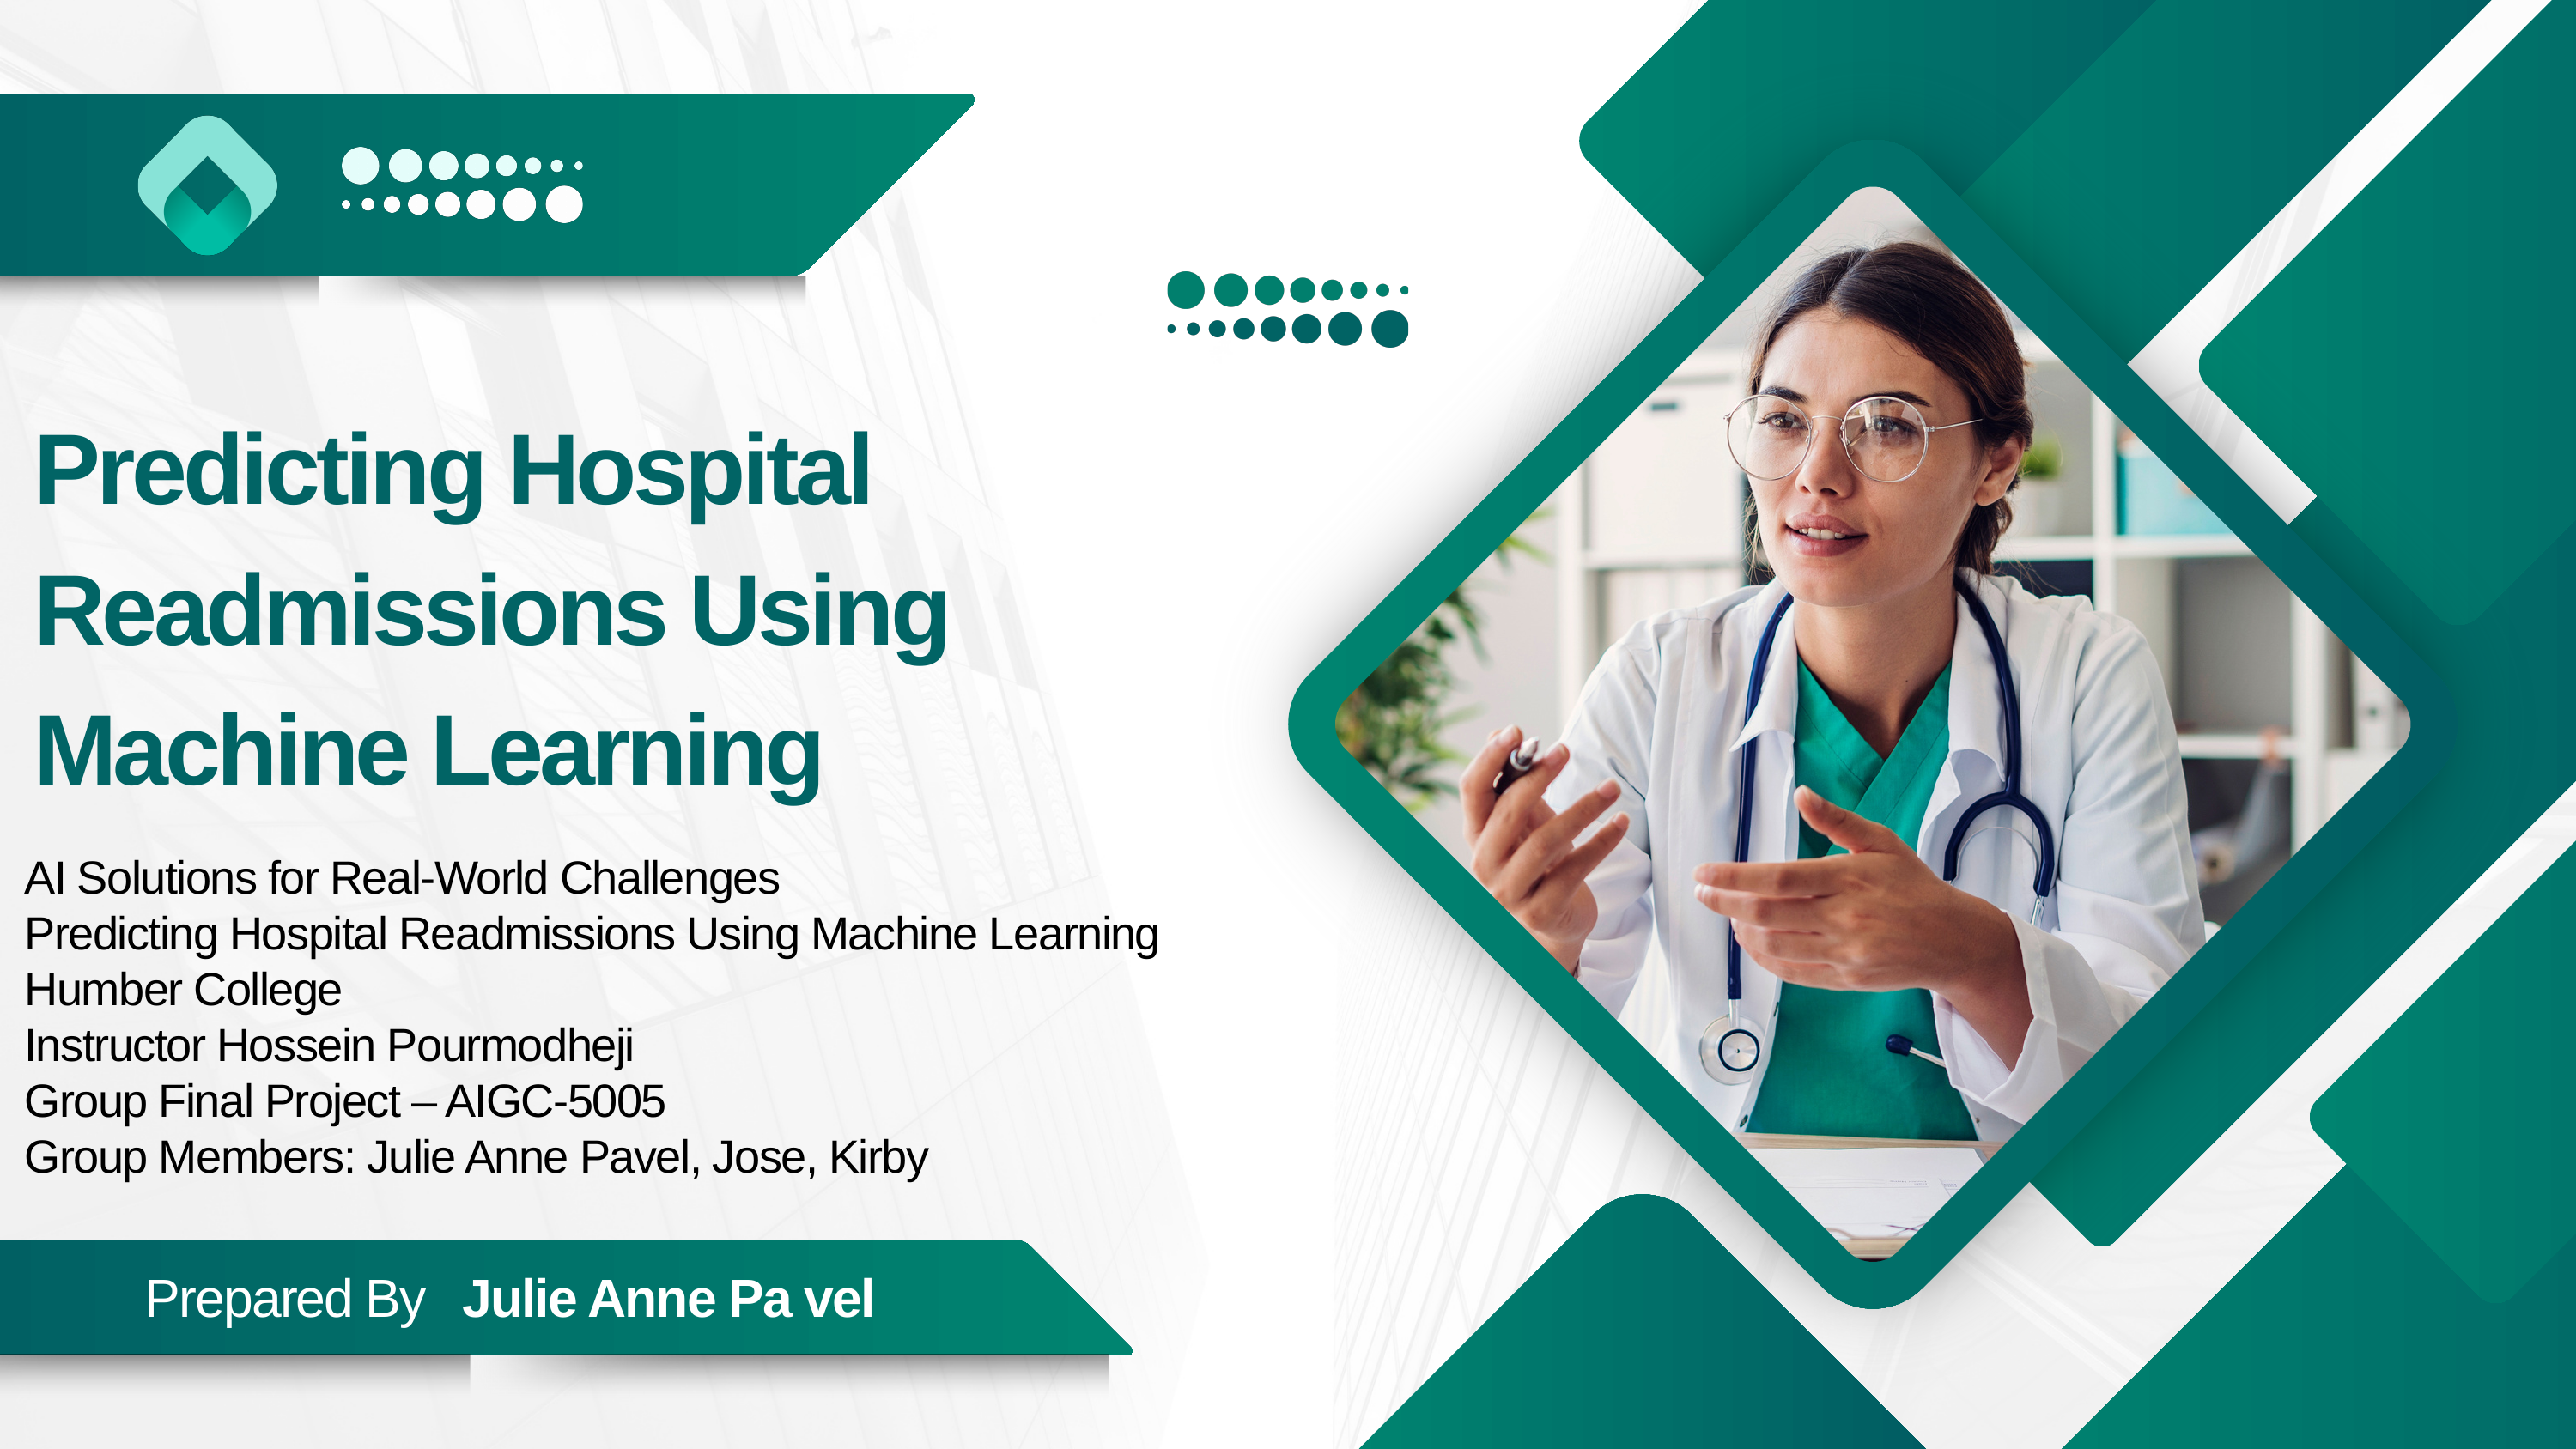

Predicting Hospital Readmissions Using Machine Learning

AI Solutions for Real-World Challenges
Predicting Hospital Readmissions Using Machine Learning
Humber College
Instructor Hossein Pourmodheji
Group Final Project – AIGC-5005
Group Members: Julie Anne Pavel, Jose, Kirby

Prepared By
Julie Anne Pa vel